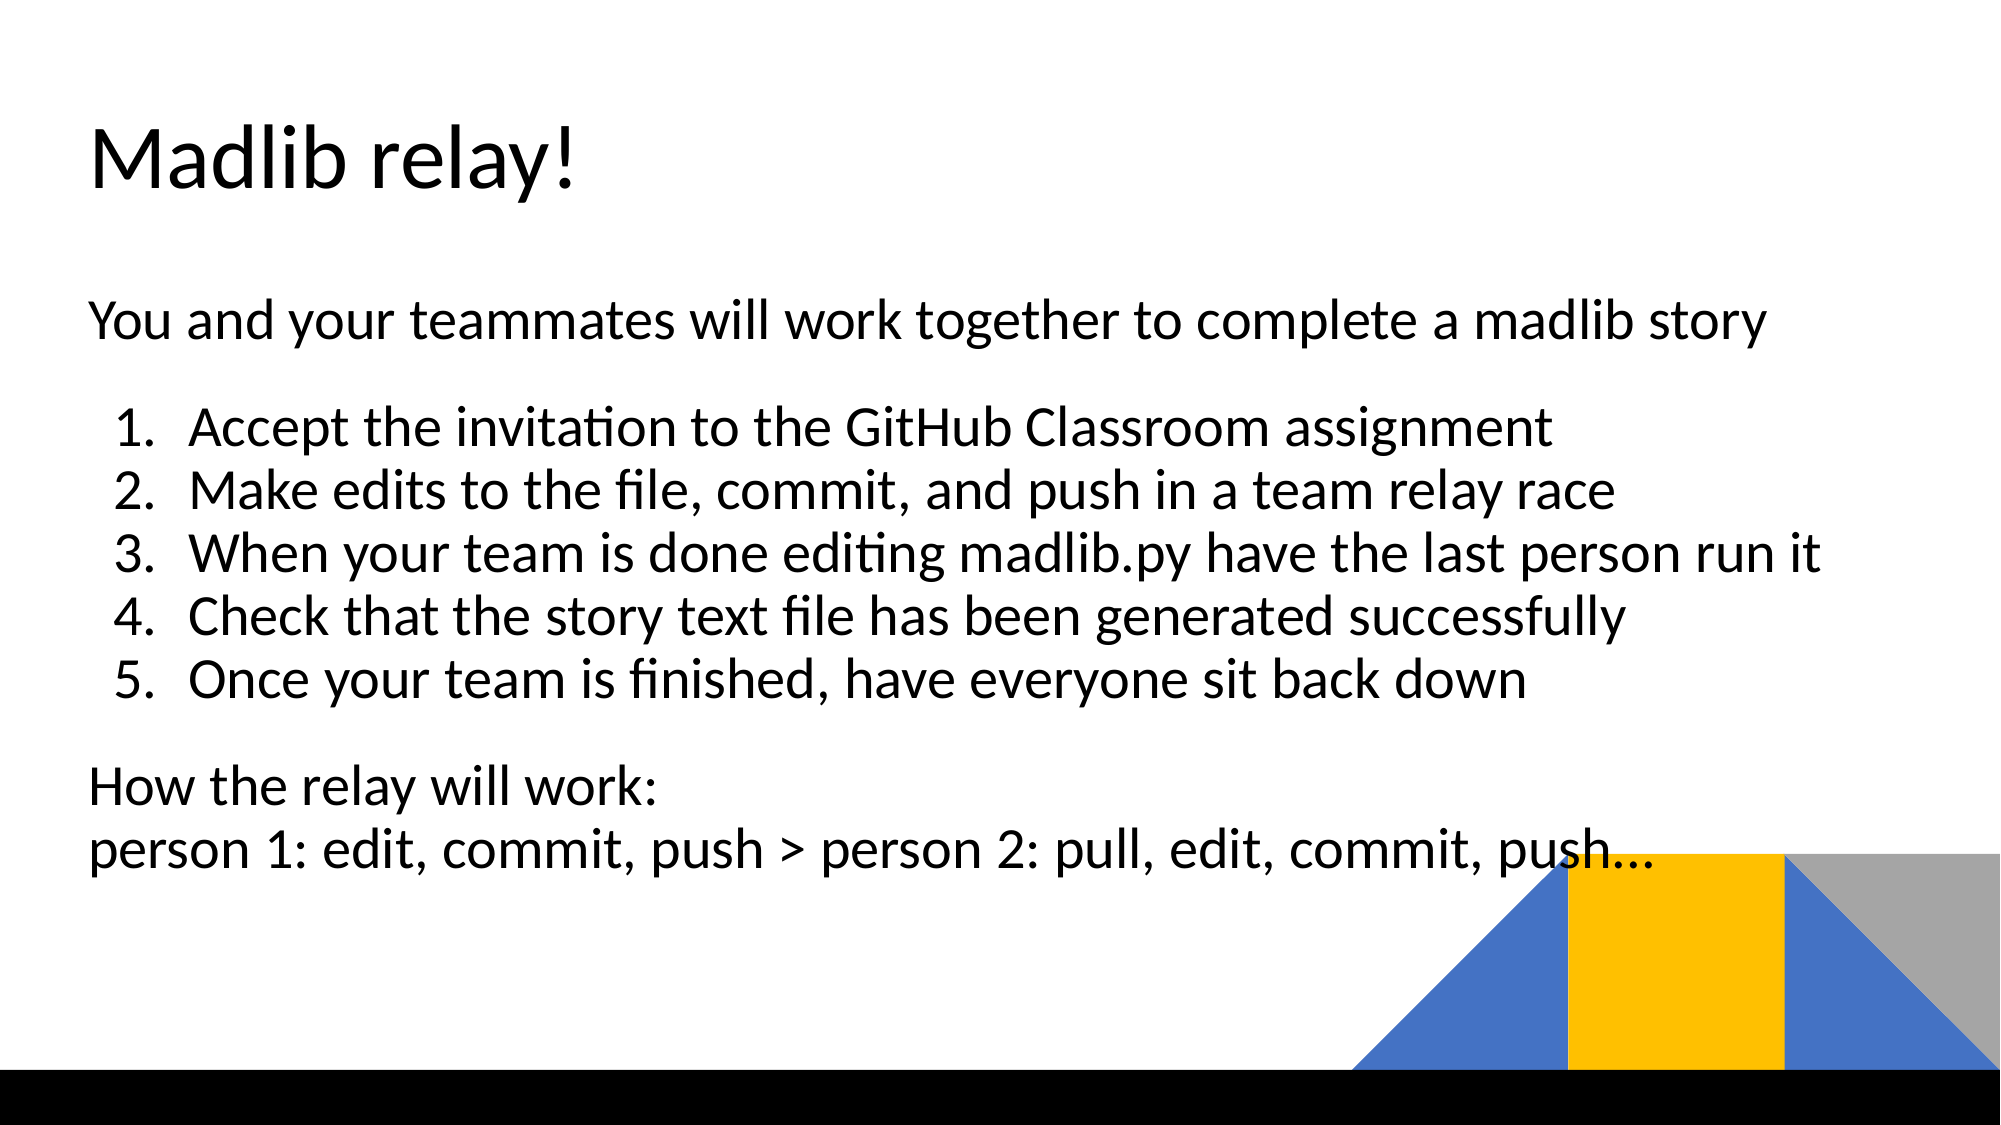

# Madlib relay!
You and your teammates will work together to complete a madlib story
Accept the invitation to the GitHub Classroom assignment
Make edits to the file, commit, and push in a team relay race
When your team is done editing madlib.py have the last person run it
Check that the story text file has been generated successfully
Once your team is finished, have everyone sit back down
How the relay will work:
person 1: edit, commit, push > person 2: pull, edit, commit, push...